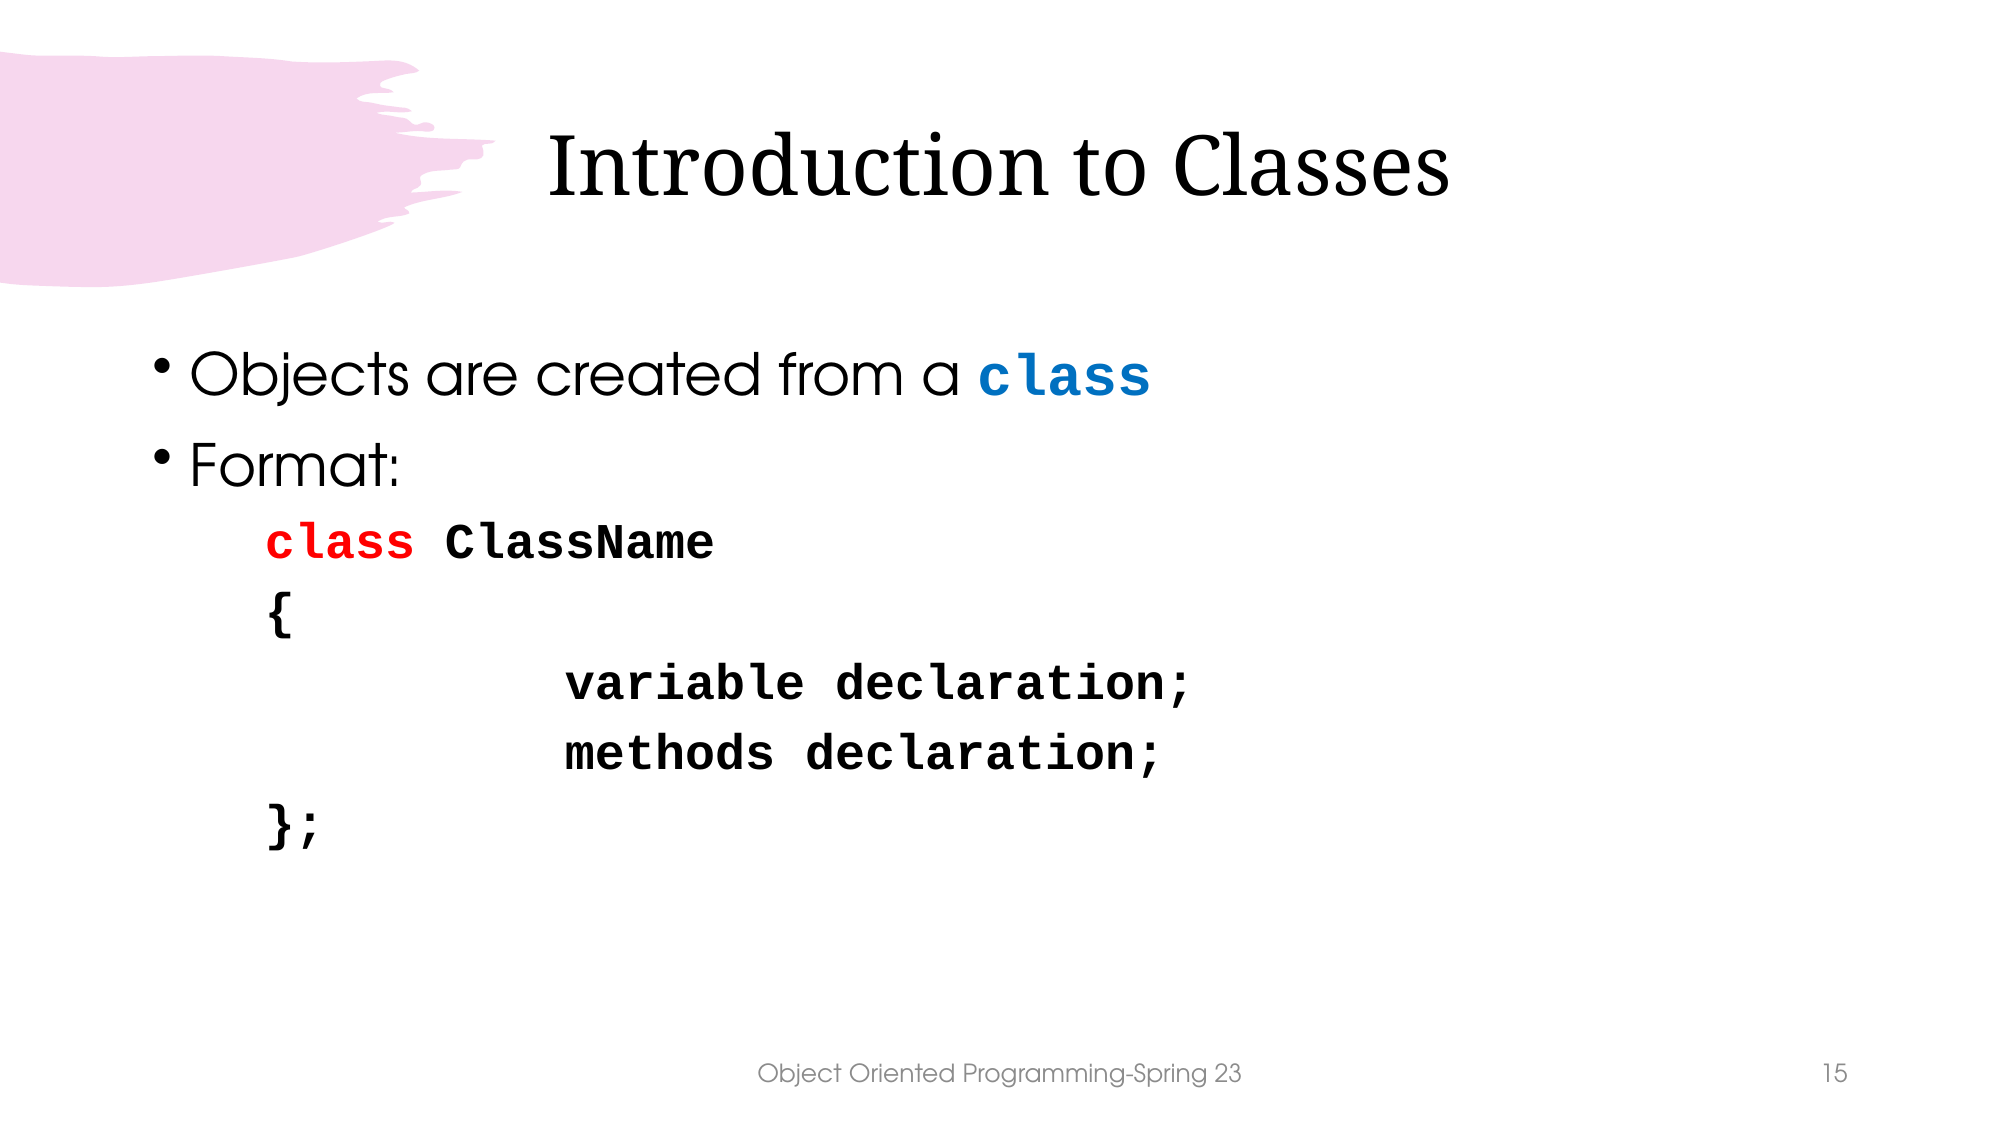

# Introduction to Classes
Objects are created from a class
Format:
	class ClassName
	{
			variable declaration;
			methods declaration;
	};

Object Oriented Programming-Spring 23
15